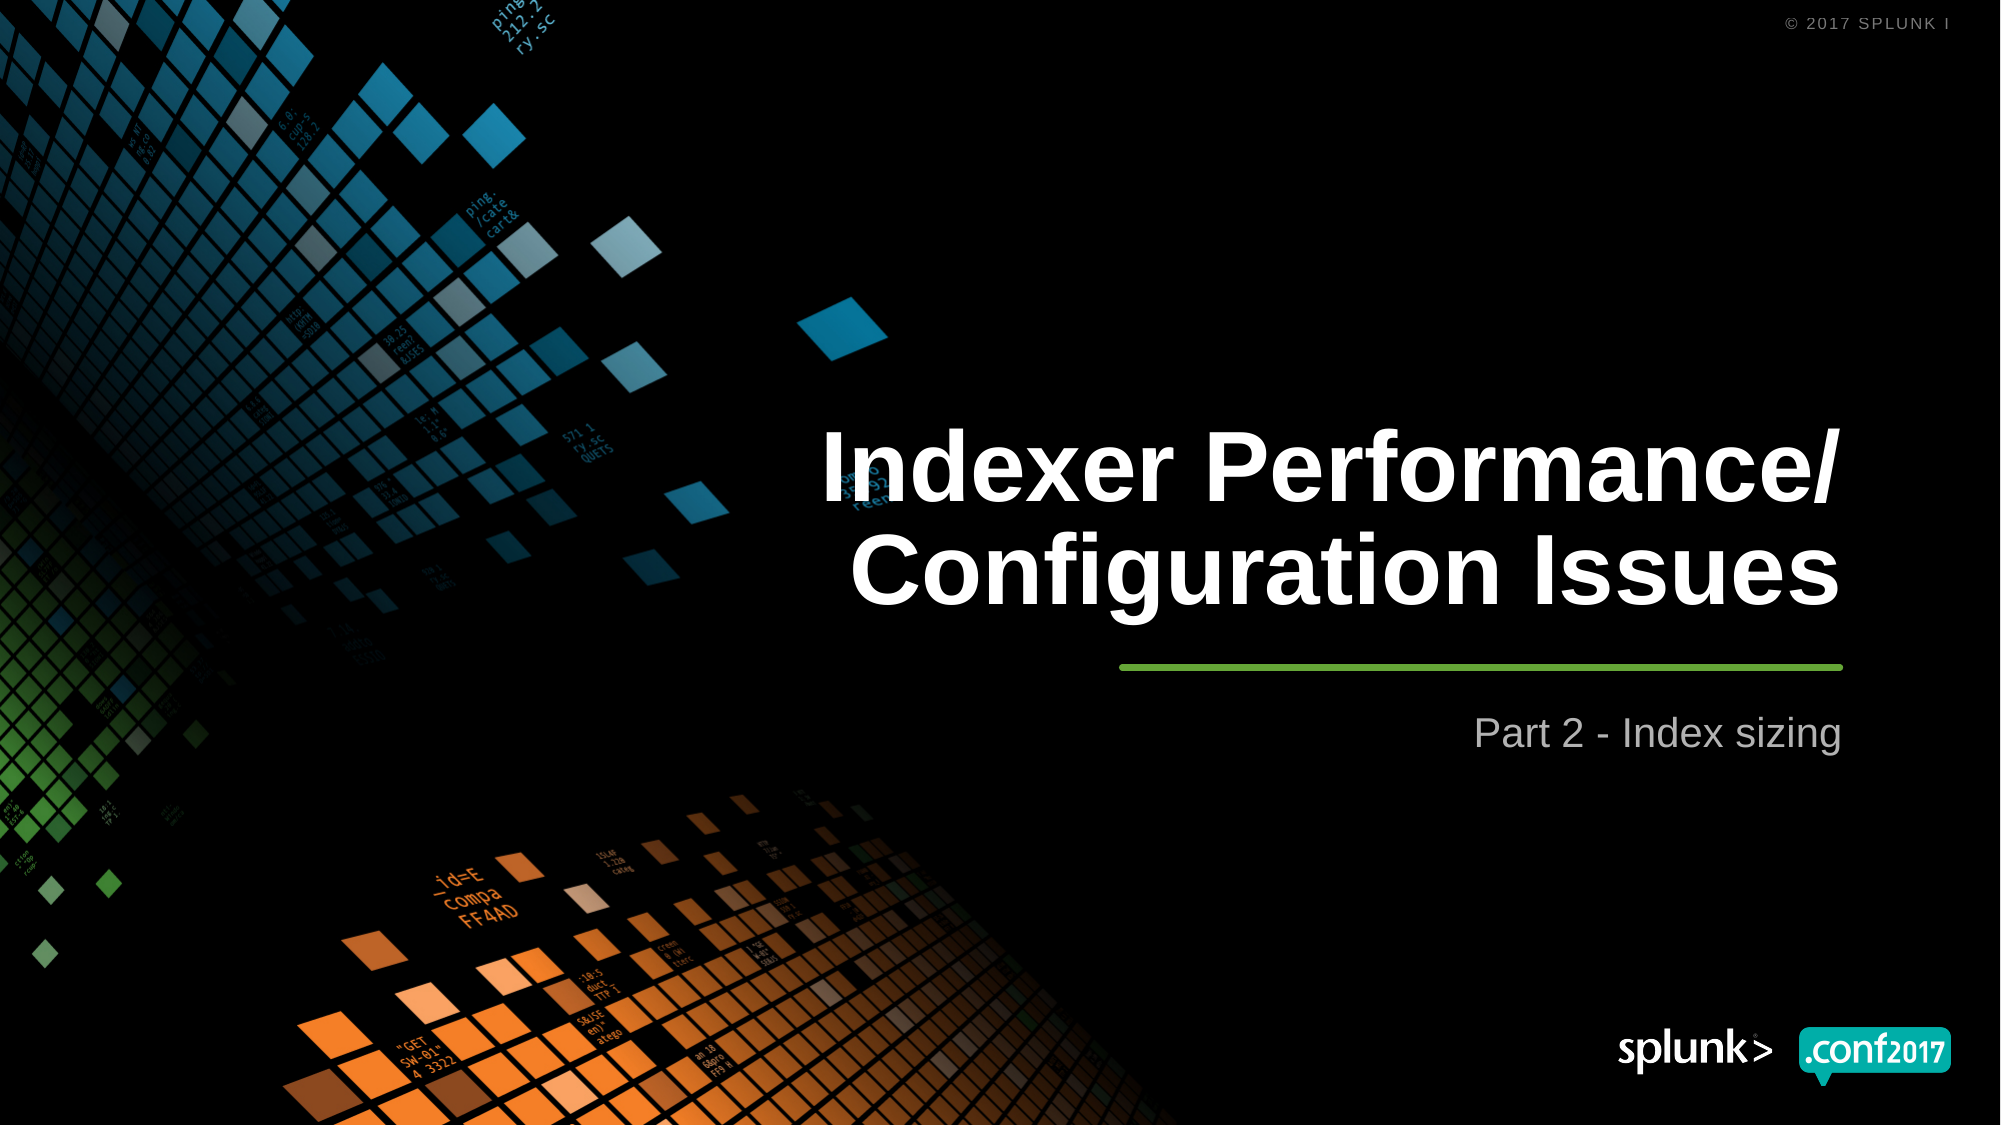

# Indexer Performance/ Configuration Issues
Part 2 - Index sizing